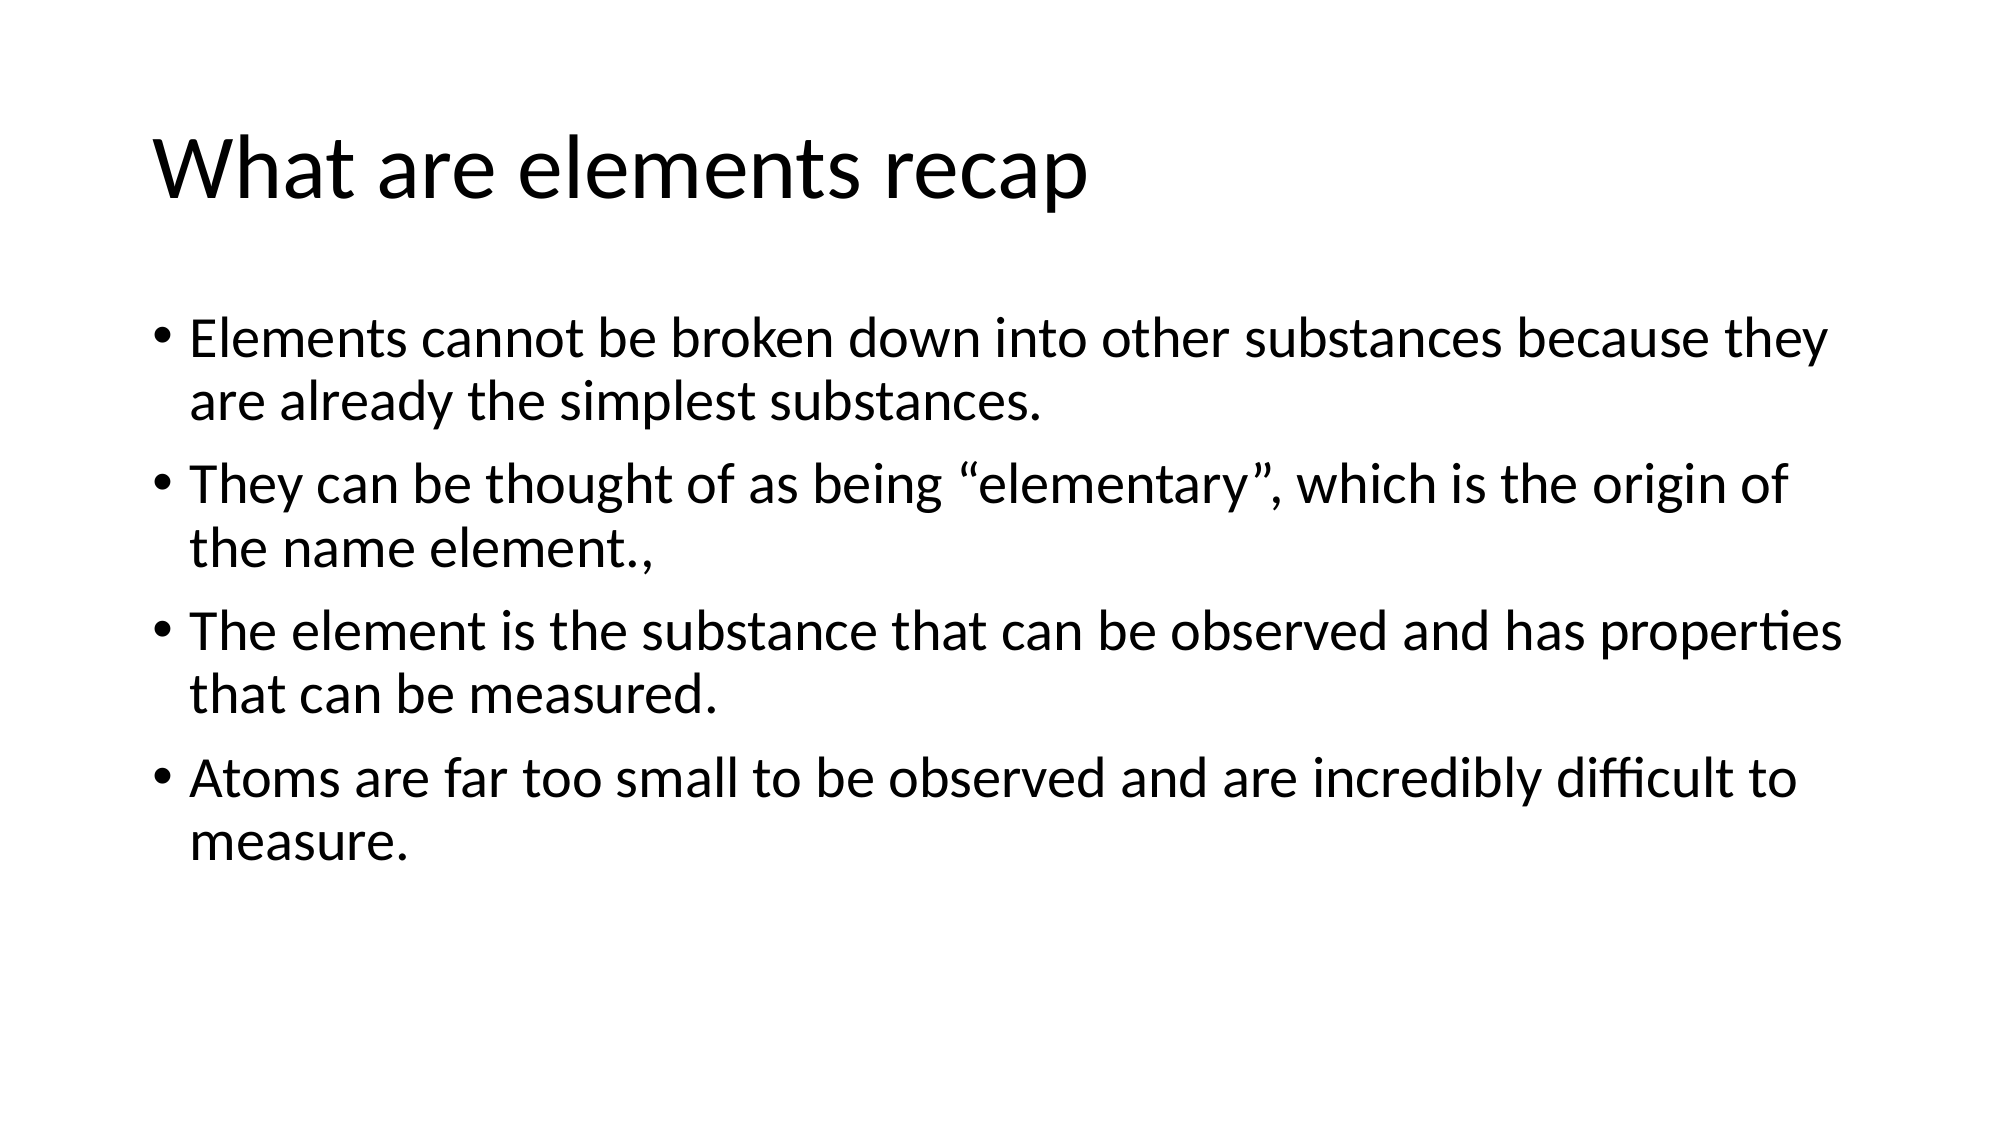

# What are elements recap
Elements cannot be broken down into other substances because they are already the simplest substances.
They can be thought of as being “elementary”, which is the origin of the name element.,
The element is the substance that can be observed and has properties that can be measured.
Atoms are far too small to be observed and are incredibly difficult to measure.